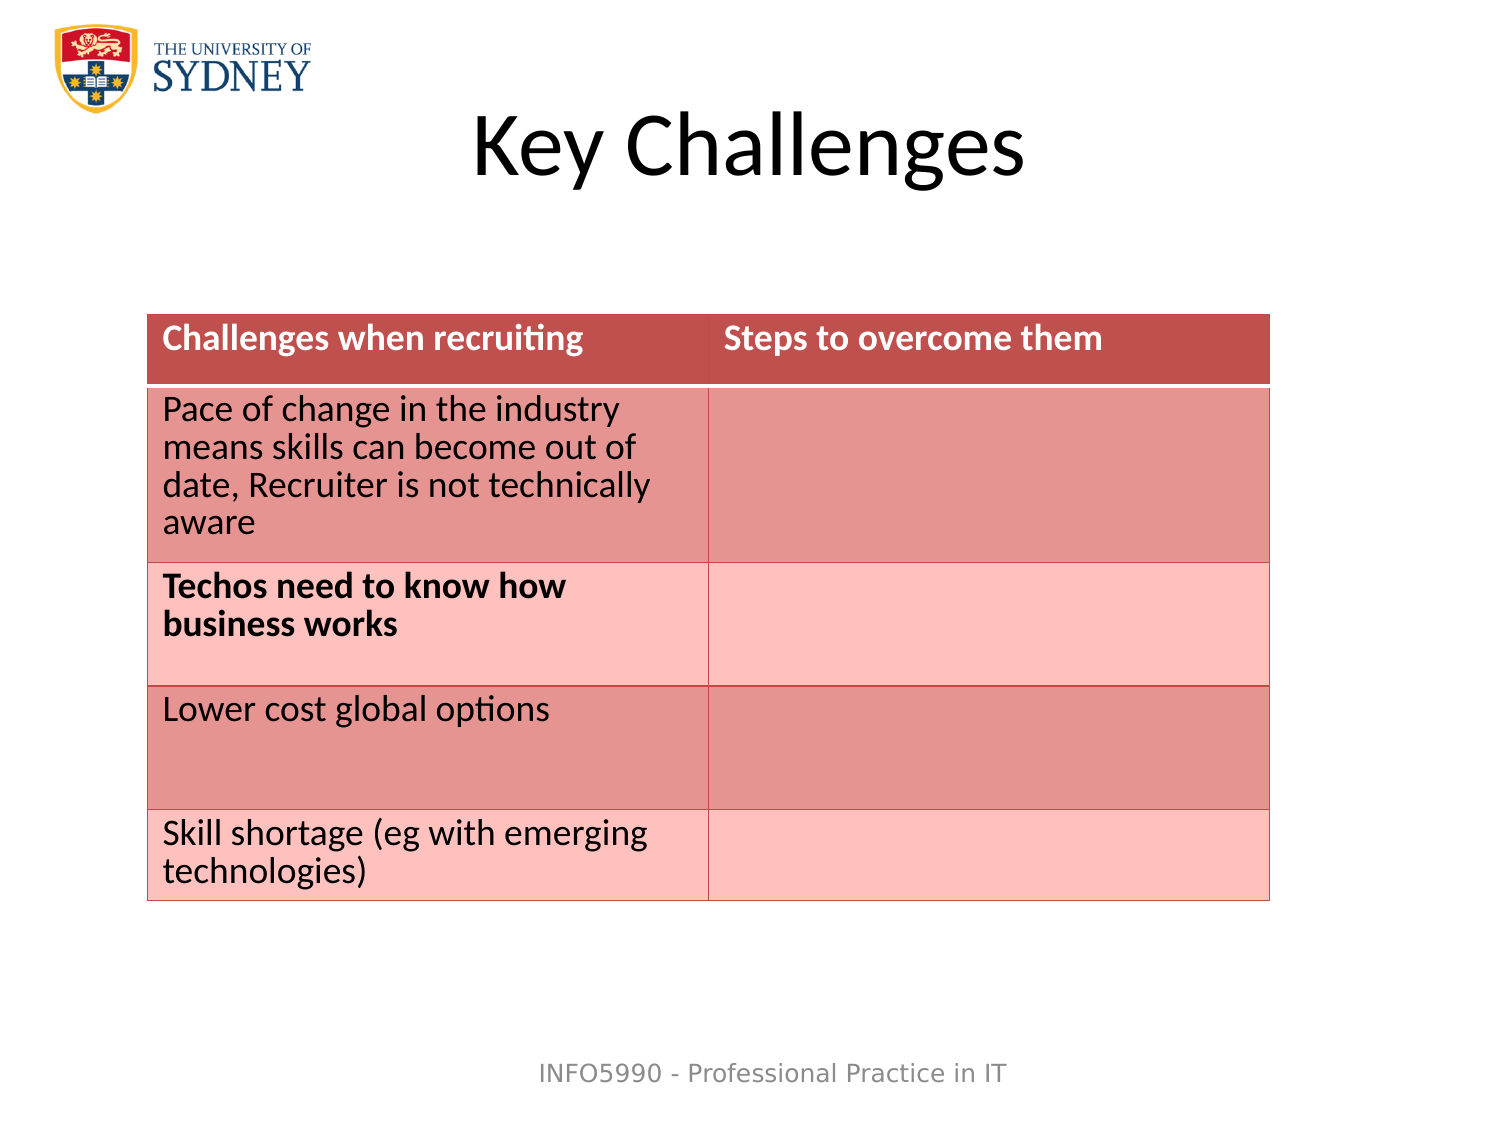

# Key Challenges
| Challenges when recruiting | Steps to overcome them |
| --- | --- |
| Pace of change in the industry means skills can become out of date, Recruiter is not technically aware |  |
| Techos need to know how business works |  |
| Lower cost global options |  |
| Skill shortage (eg with emerging technologies) |  |
INFO5990 - Professional Practice in IT